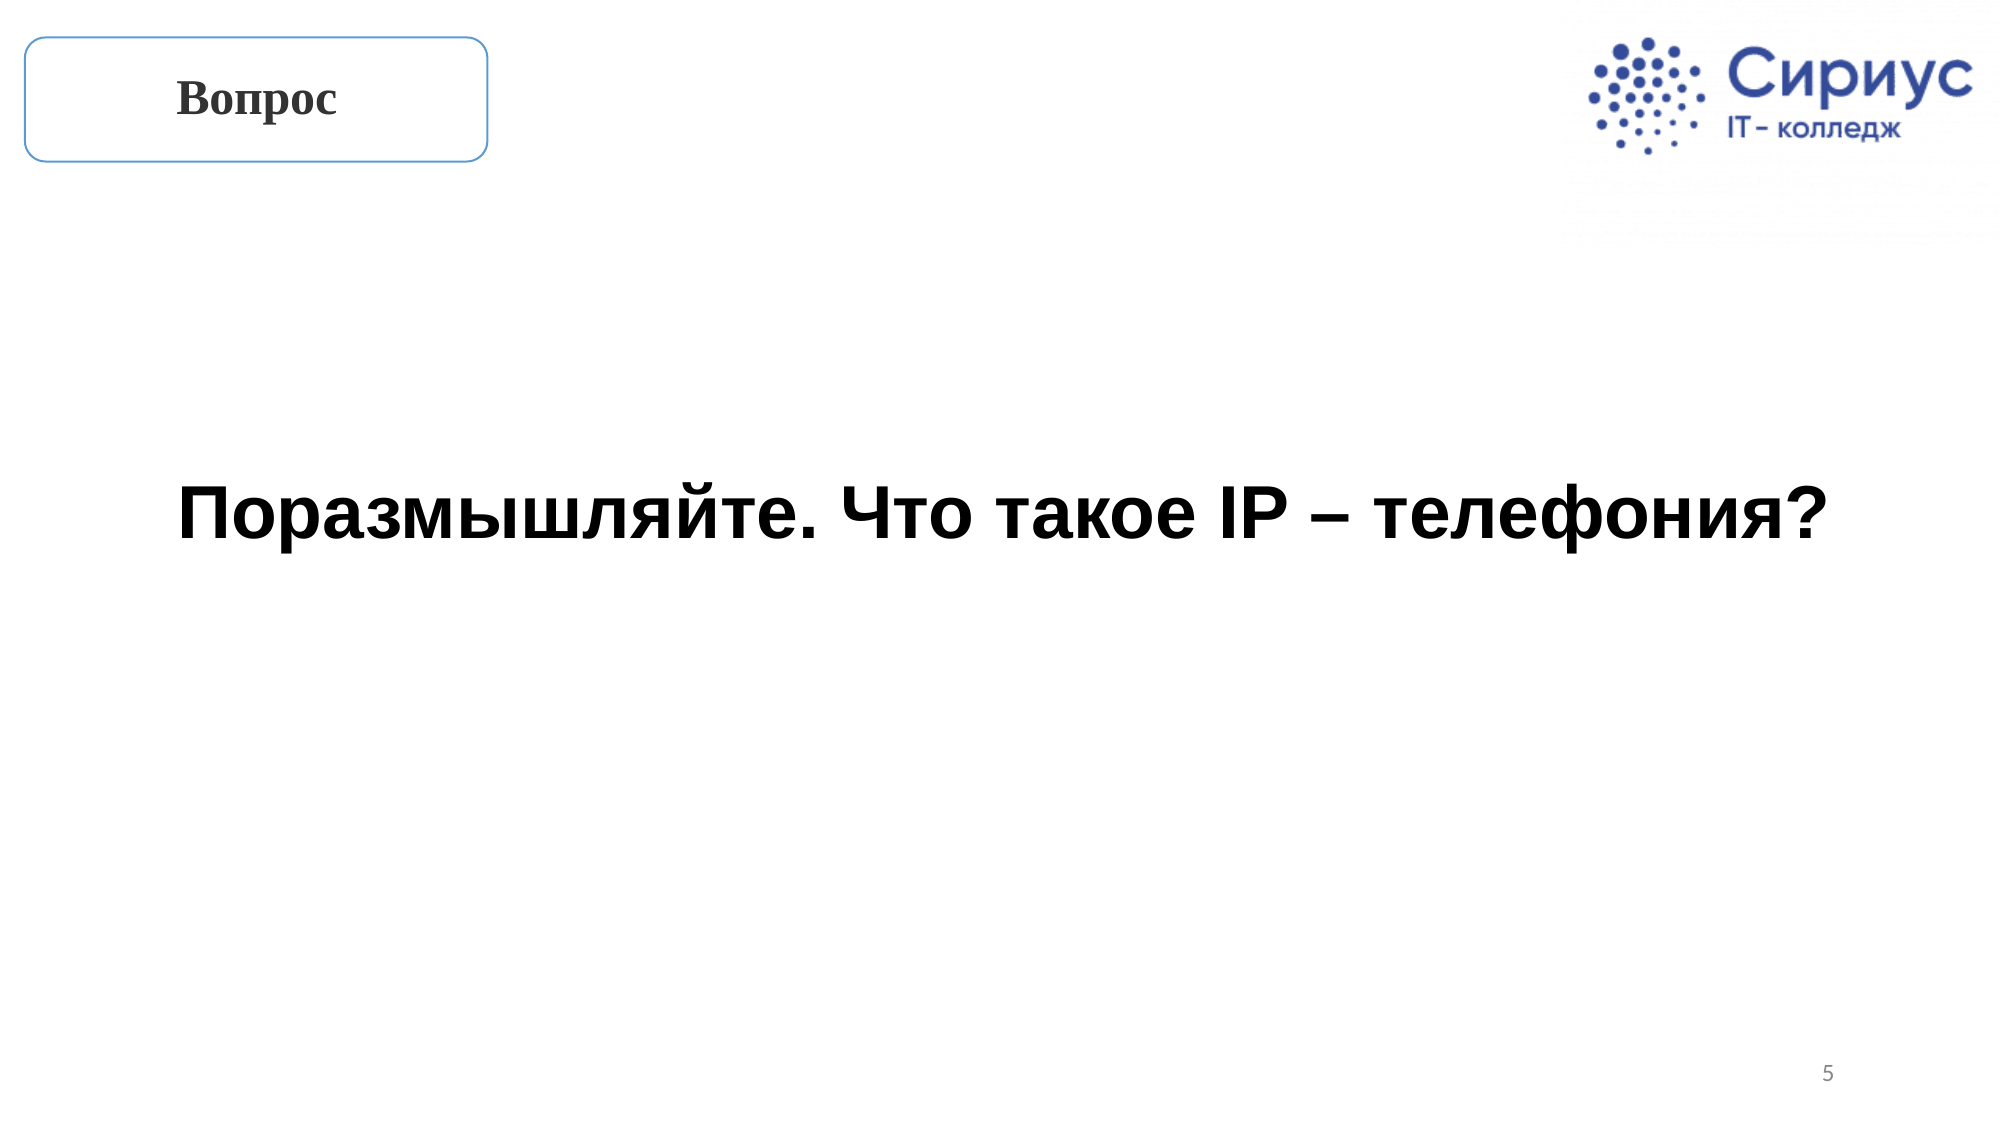

Вопрос
Поразмышляйте. Что такое IP – телефония?
5